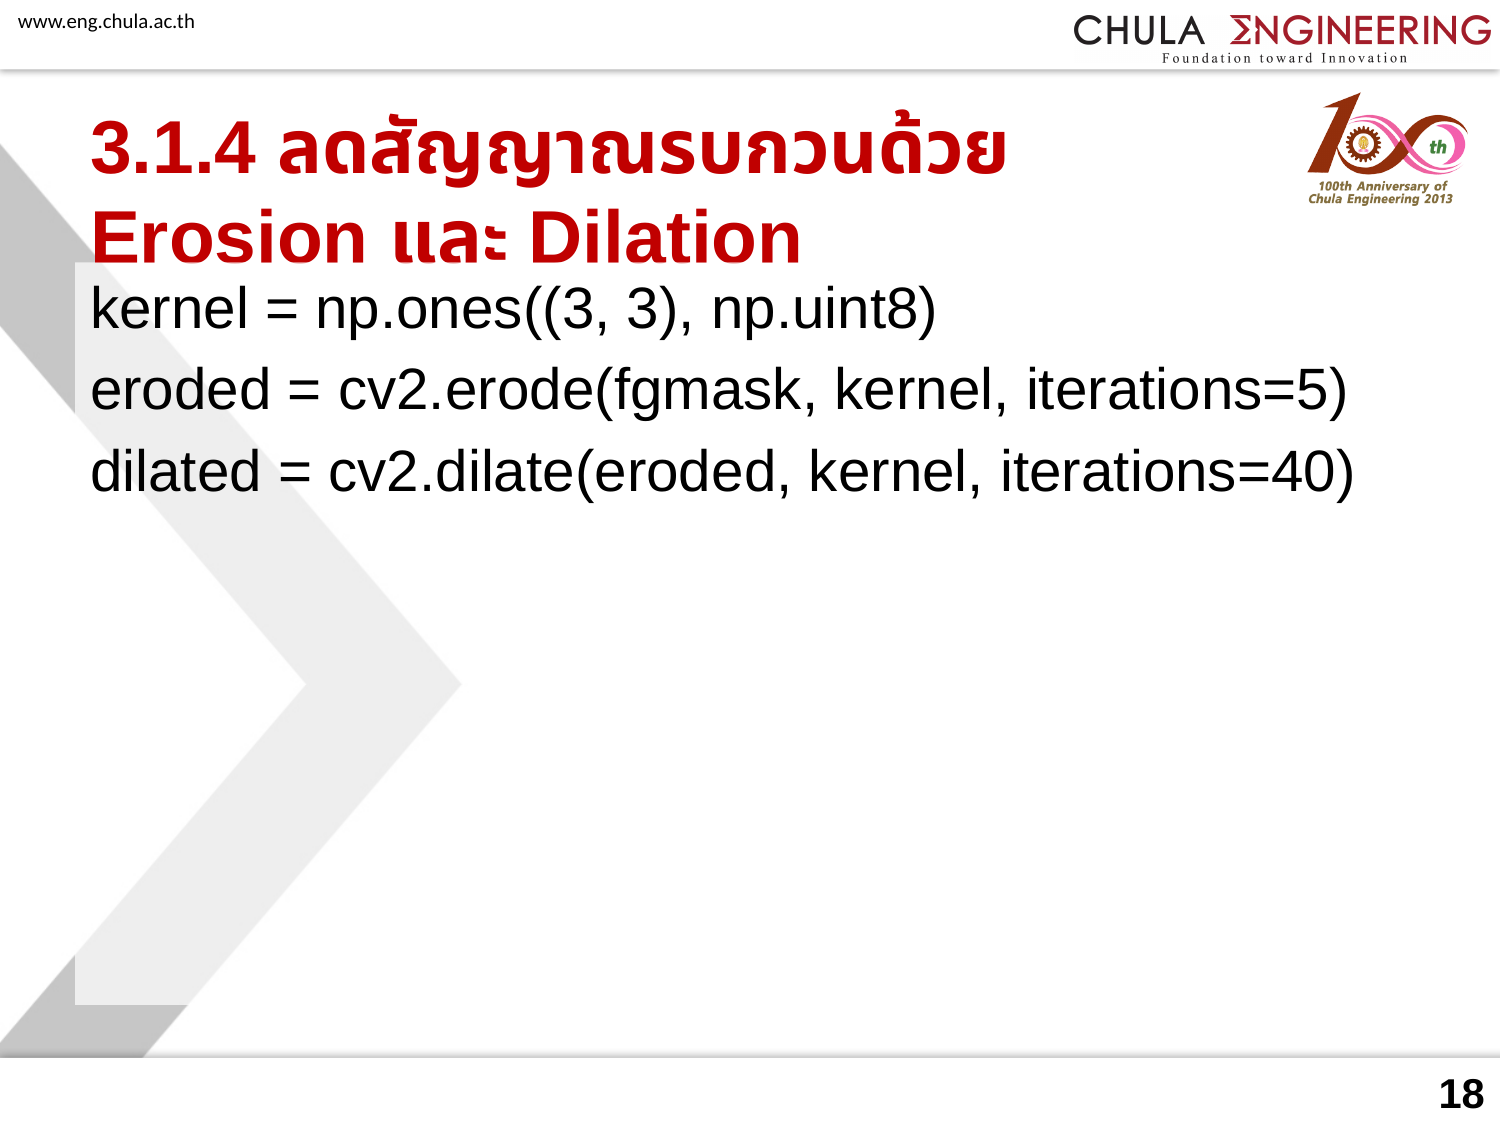

# 3.1.4 ลดสัญญาณรบกวนด้วย Erosion และ Dilation
kernel = np.ones((3, 3), np.uint8)
eroded = cv2.erode(fgmask, kernel, iterations=5)
dilated = cv2.dilate(eroded, kernel, iterations=40)

18